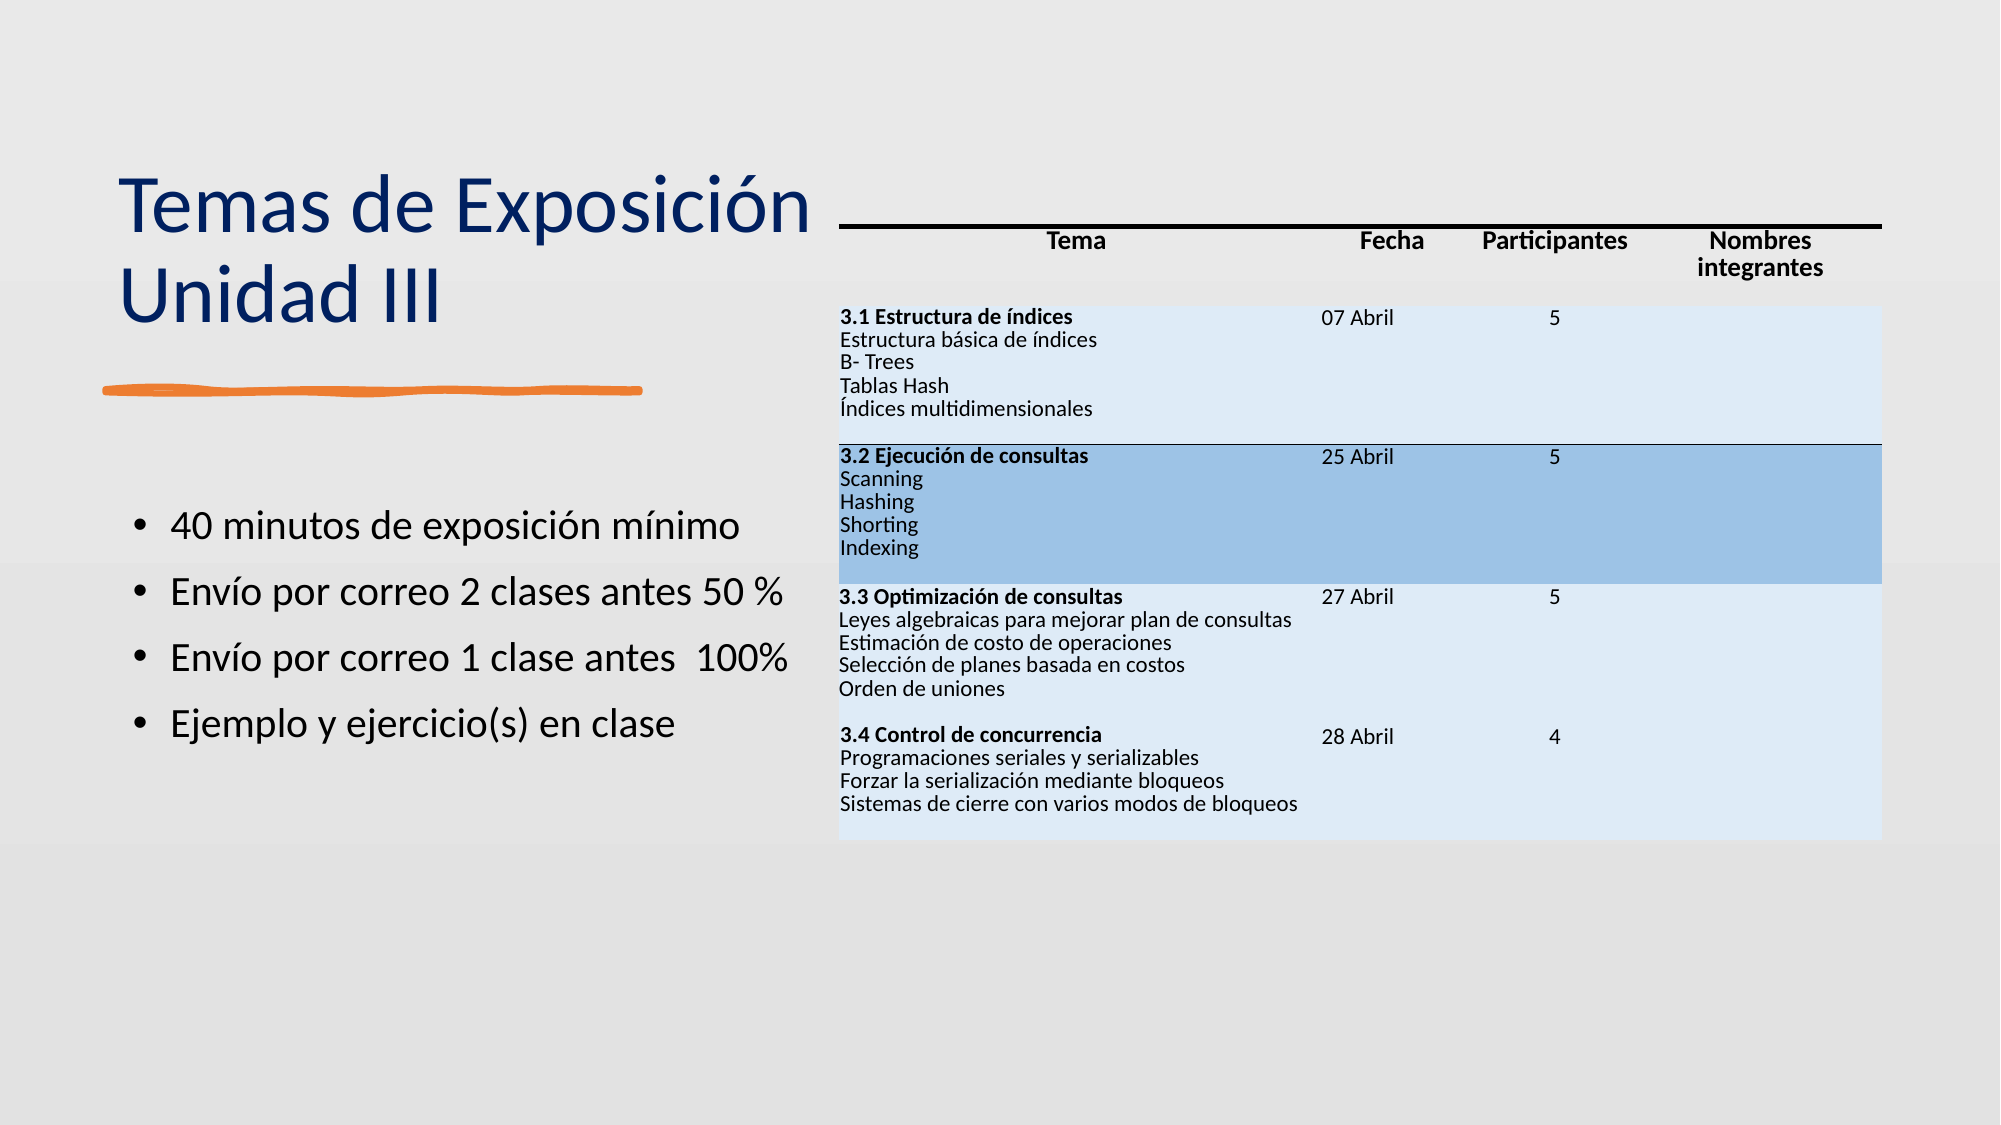

# Temas de Exposición Unidad III
| Tema | Fecha | Participantes | Nombres integrantes |
| --- | --- | --- | --- |
| 3.1 Estructura de índices Estructura básica de índices B- Trees Tablas Hash Índices multidimensionales | 07 Abril | 5 |  |
| 3.2 Ejecución de consultas Scanning Hashing Shorting Indexing | 25 Abril | 5 |  |
| 3.3 Optimización de consultas Leyes algebraicas para mejorar plan de consultas Estimación de costo de operaciones Selección de planes basada en costos Orden de uniones | 27 Abril | 5 |  |
| 3.4 Control de concurrencia Programaciones seriales y serializables Forzar la serialización mediante bloqueos Sistemas de cierre con varios modos de bloqueos | 28 Abril | 4 |  |

40 minutos de exposición mínimo
Envío por correo 2 clases antes 50 %
Envío por correo 1 clase antes  100%
Ejemplo y ejercicio(s) en clase